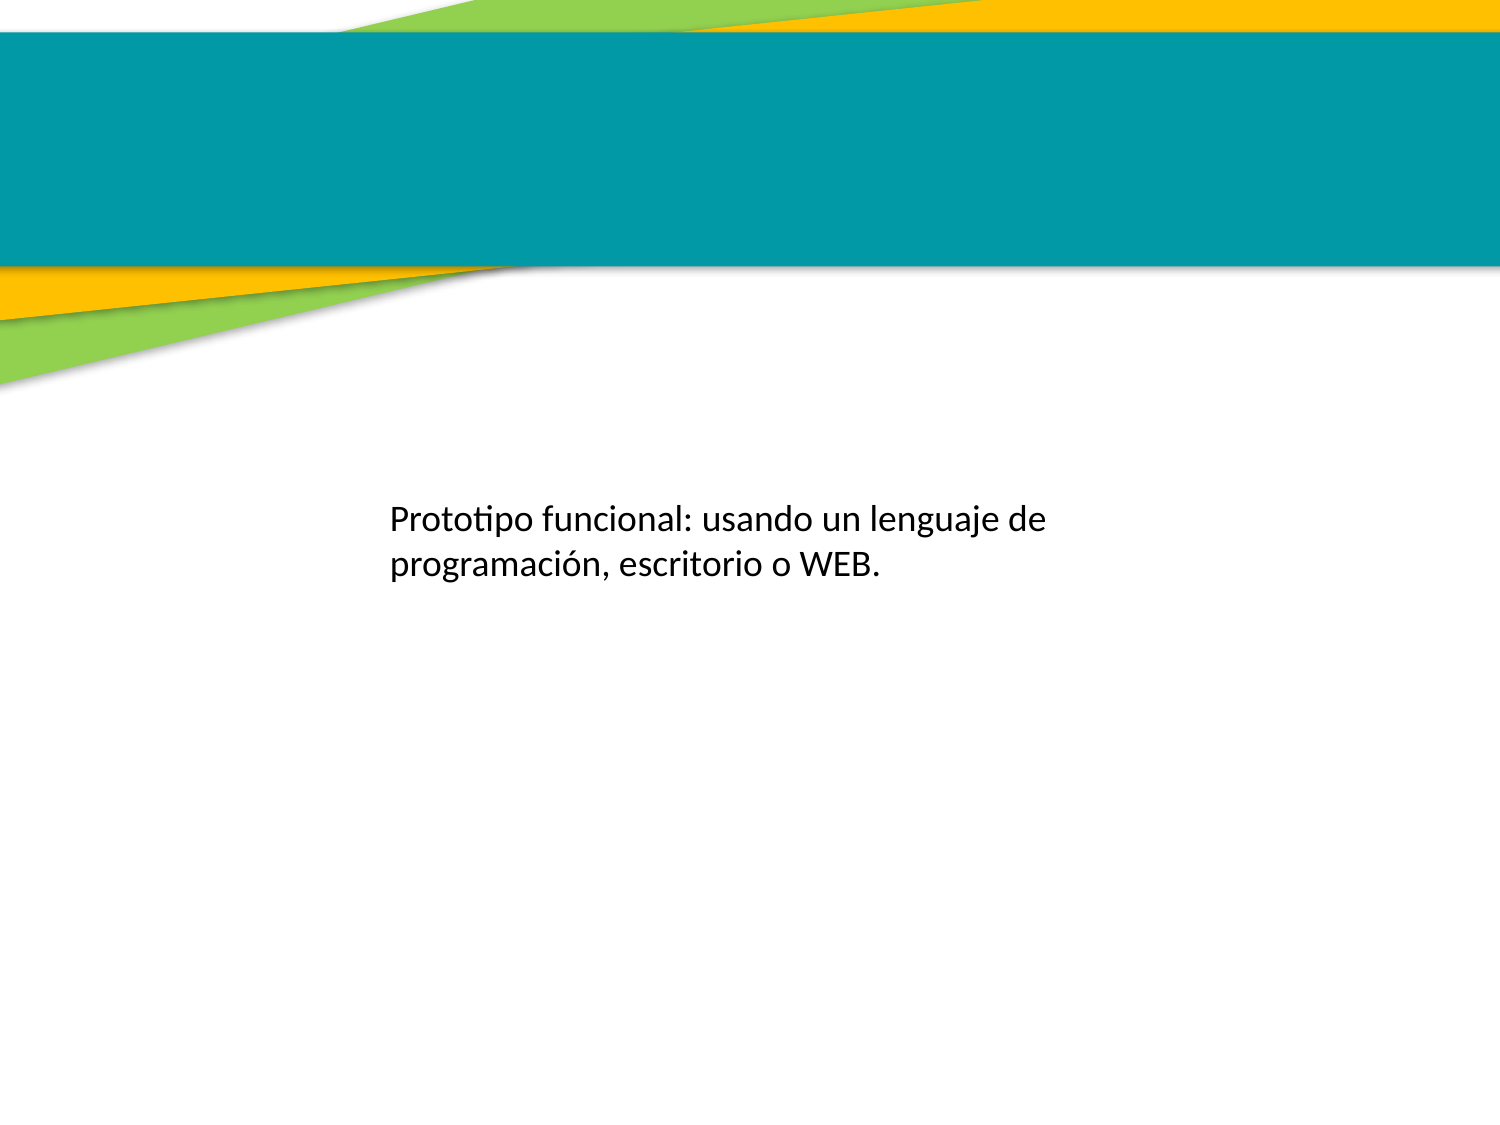

Prototipo funcional: usando un lenguaje de programación, escritorio o WEB.